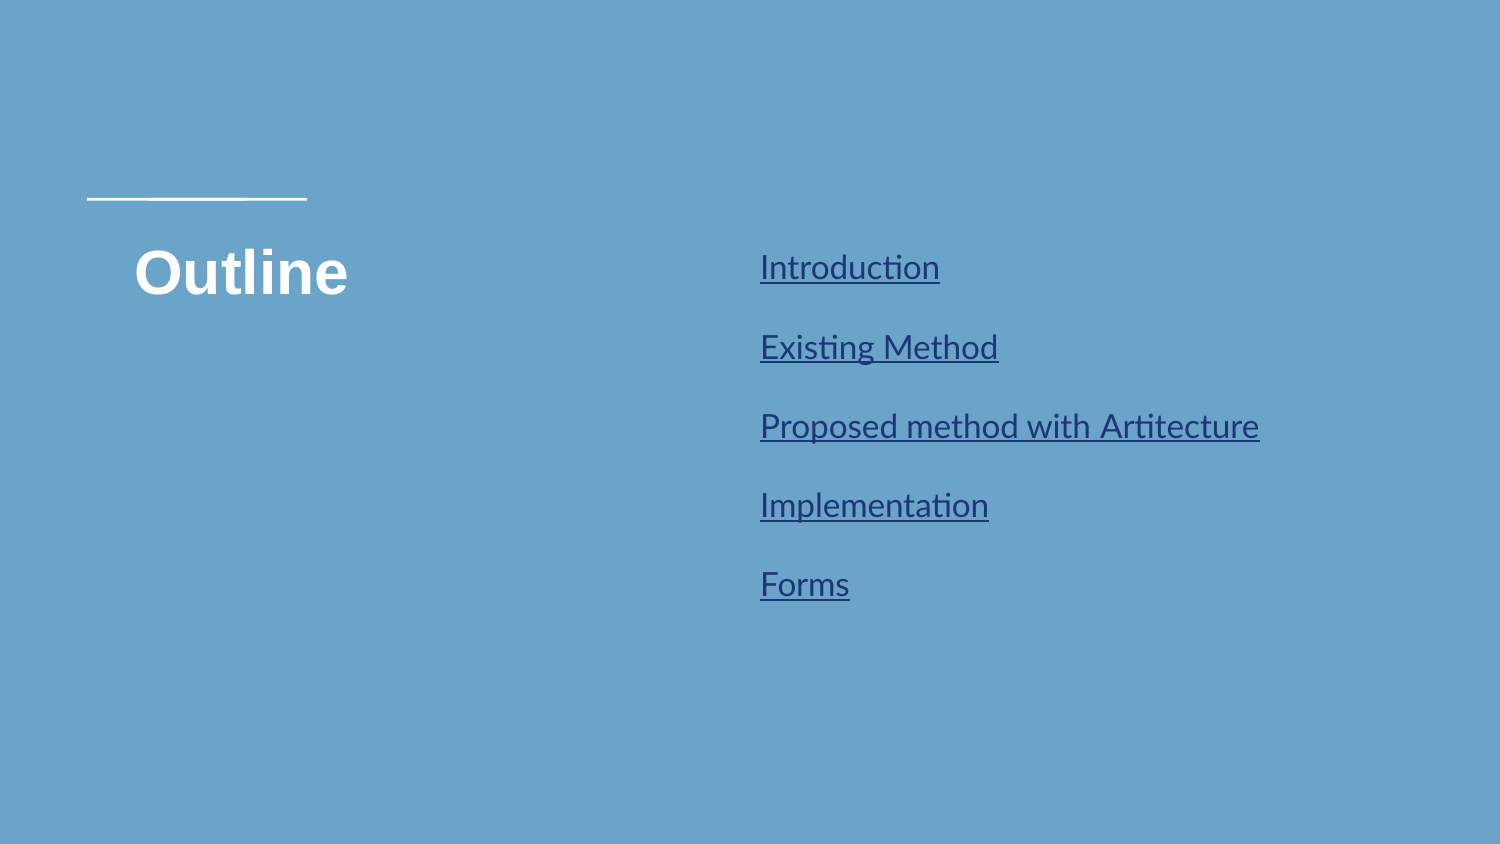

# Outline
Introduction
Existing Method
Proposed method with Artitecture
Implementation
Forms